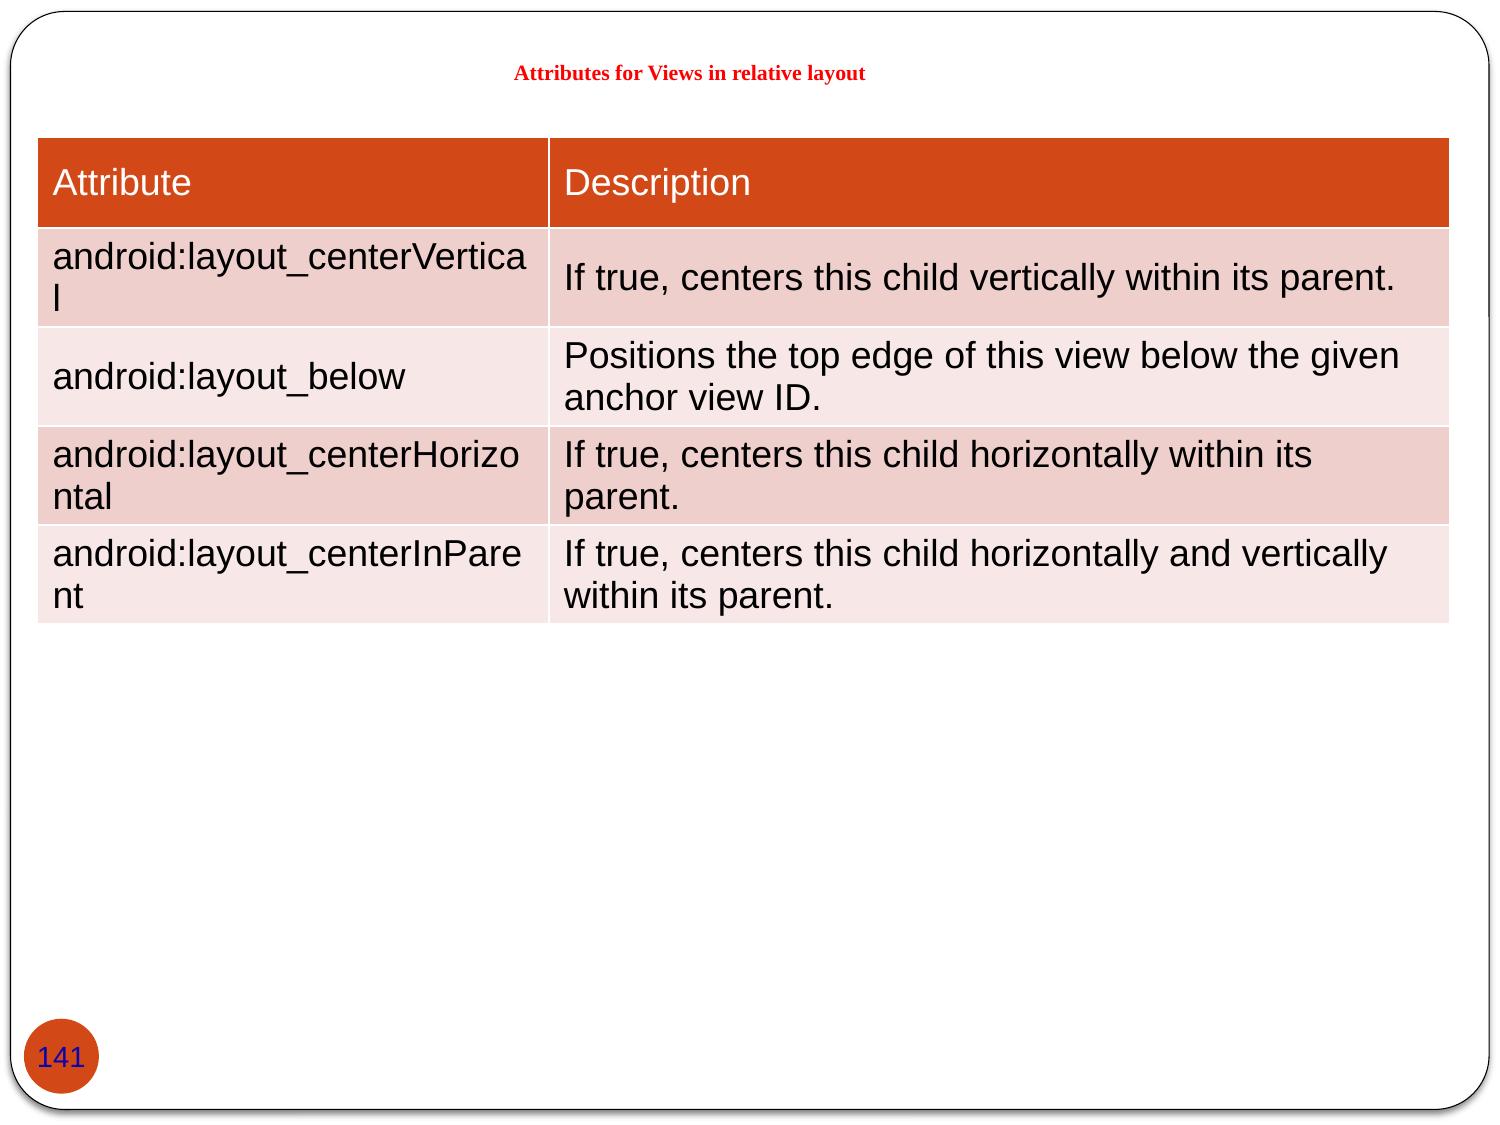

# Attributes for Views in relative layout

| Attribute | Description |
| --- | --- |
| android:layout\_centerVertical | If true, centers this child vertically within its parent. |
| android:layout\_below | Positions the top edge of this view below the given anchor view ID. |
| android:layout\_centerHorizontal | If true, centers this child horizontally within its parent. |
| android:layout\_centerInParent | If true, centers this child horizontally and vertically within its parent. |
141